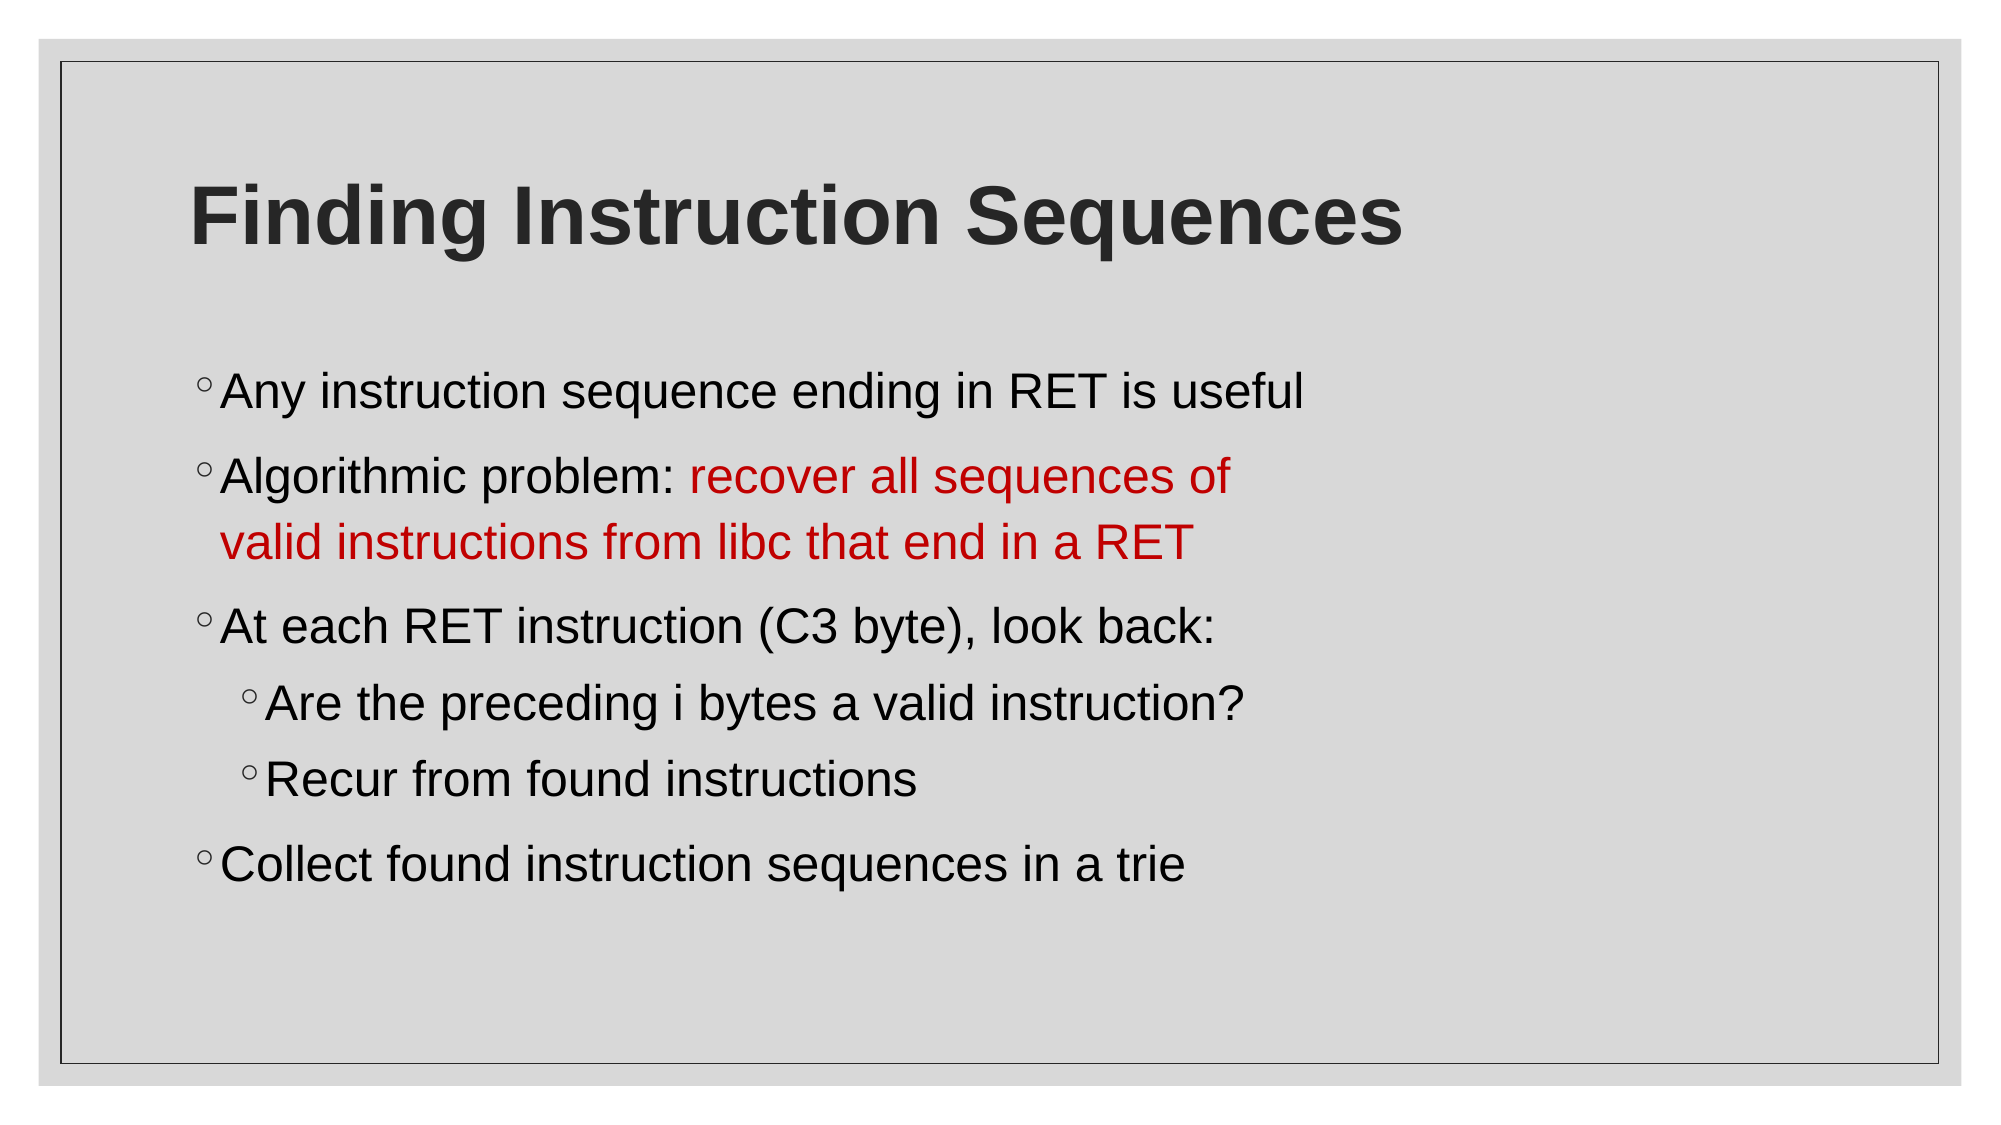

# Finding Instruction Sequences
Any instruction sequence ending in RET is useful
Algorithmic problem: recover all sequences of valid instructions from libc that end in a RET
At each RET instruction (C3 byte), look back:
Are the preceding i bytes a valid instruction?
Recur from found instructions
Collect found instruction sequences in a trie